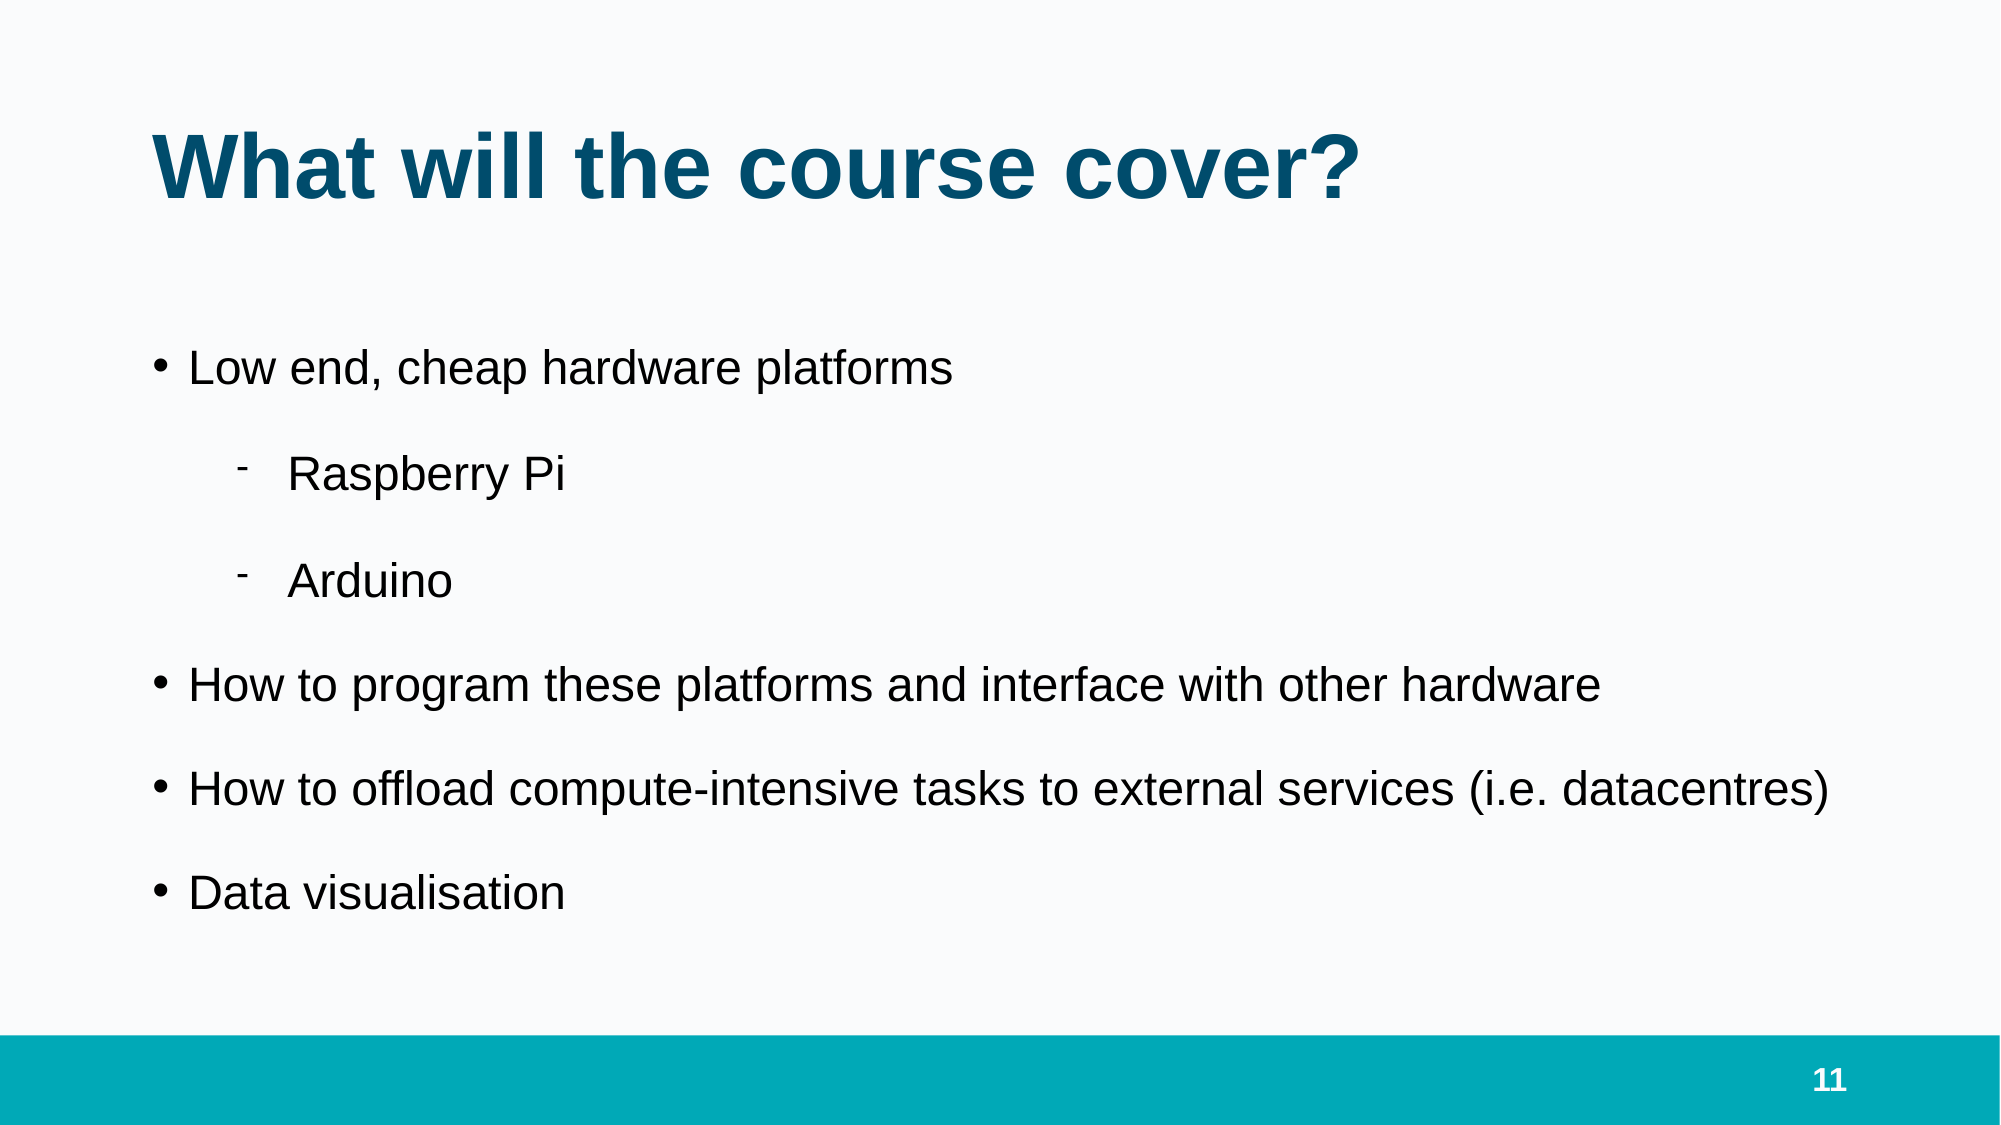

# What will the course cover?
Low end, cheap hardware platforms
Raspberry Pi
Arduino
How to program these platforms and interface with other hardware
How to offload compute-intensive tasks to external services (i.e. datacentres)
Data visualisation
11